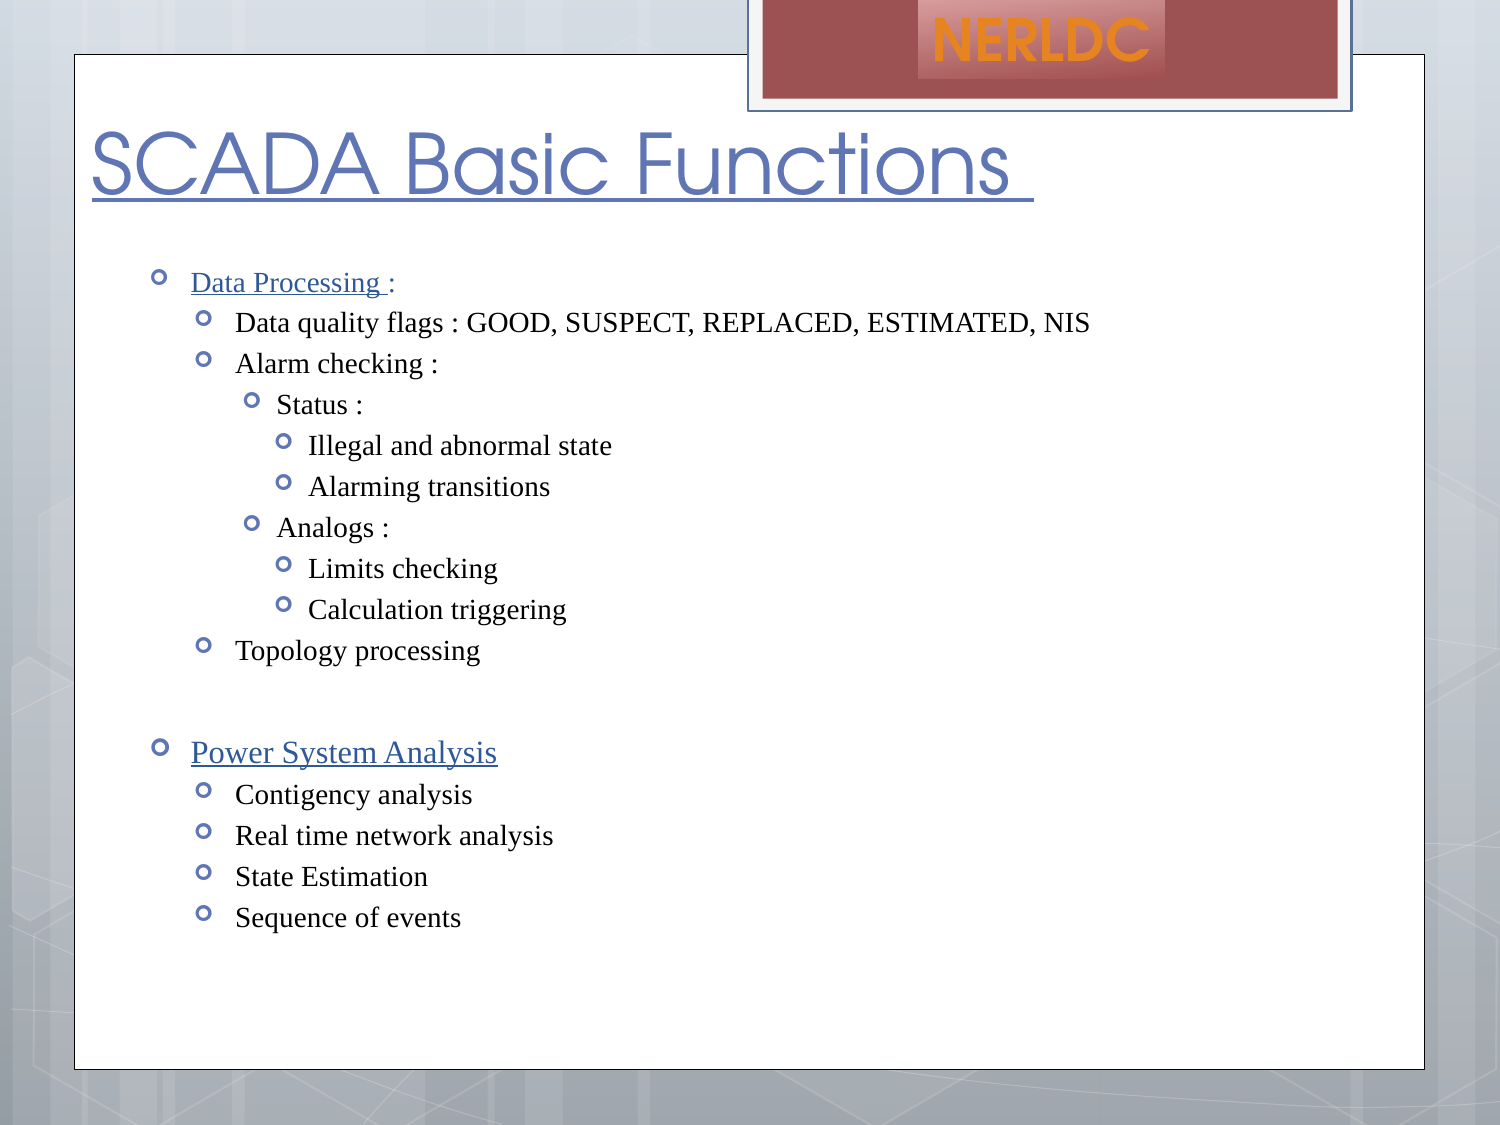

NERLDC
# SCADA Basic Functions
Data Processing :
Data quality flags : GOOD, SUSPECT, REPLACED, ESTIMATED, NIS
Alarm checking :
Status :
Illegal and abnormal state
Alarming transitions
Analogs :
Limits checking
Calculation triggering
Topology processing

Power System Analysis
Contigency analysis
Real time network analysis
State Estimation
Sequence of events